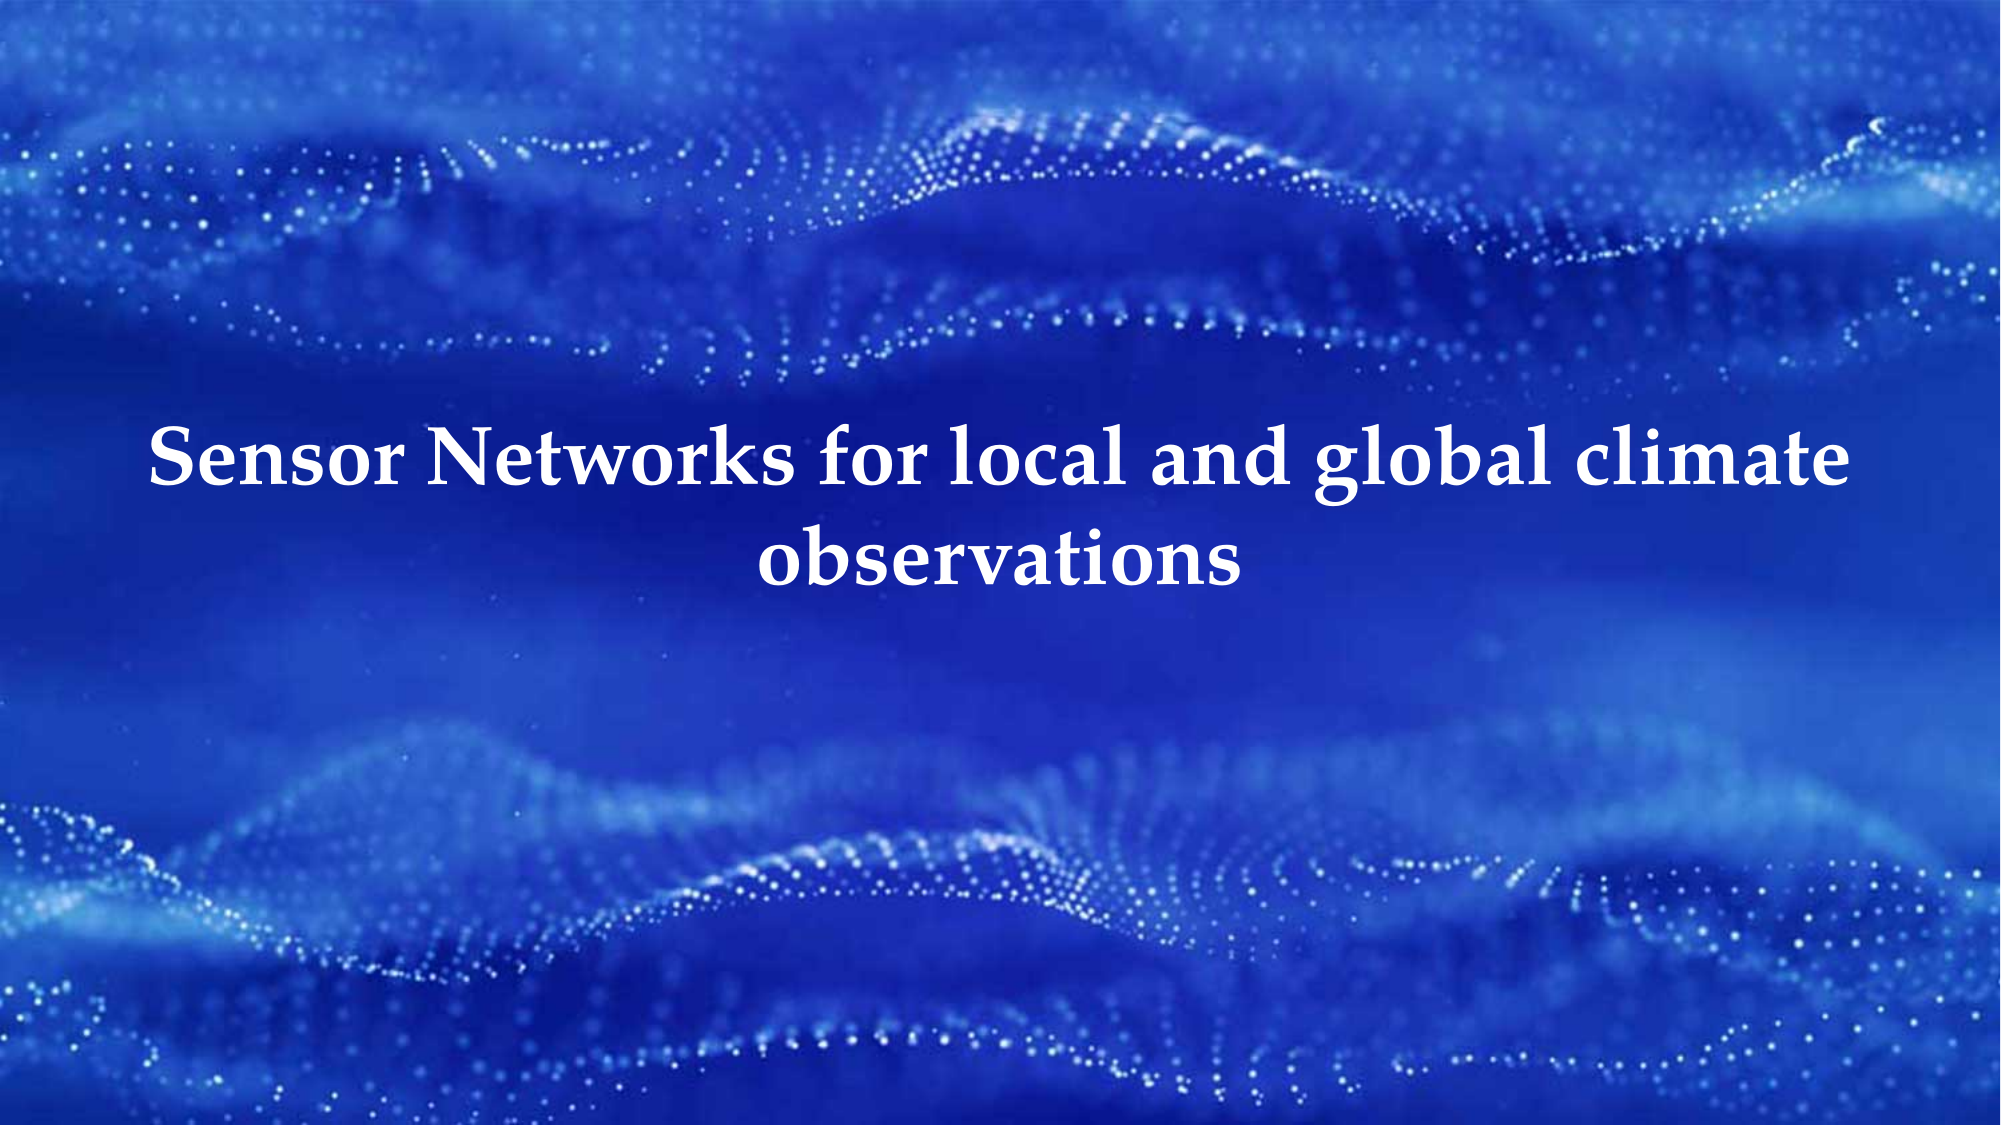

Sensor Networks for local and global climate observations